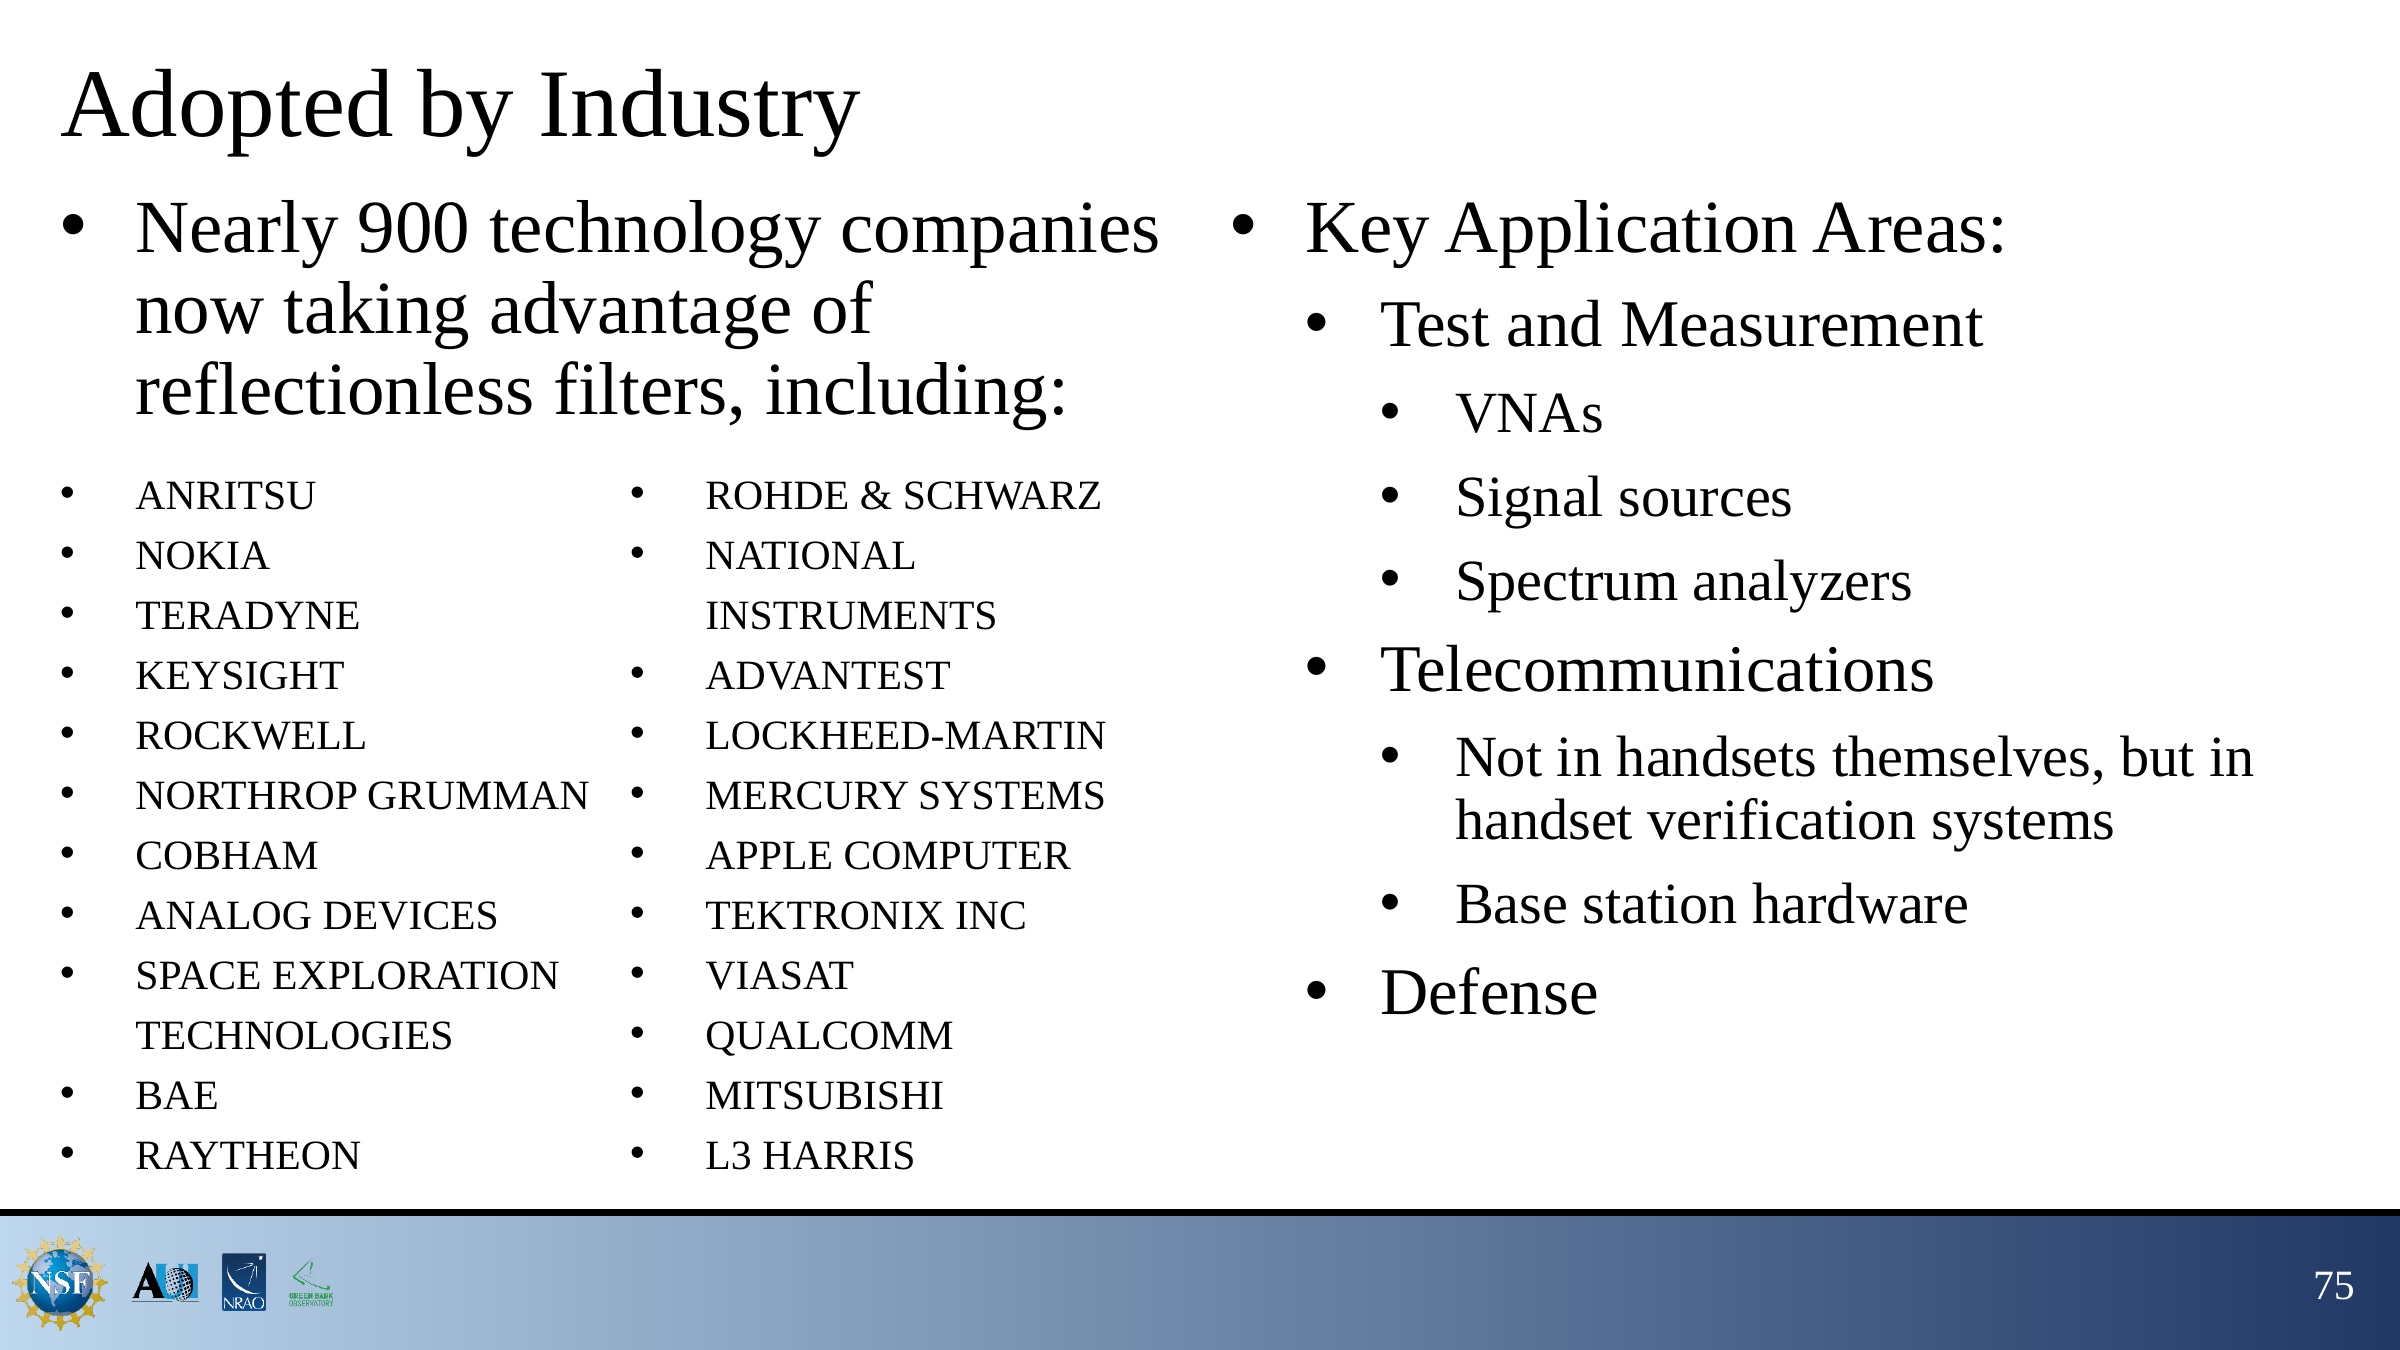

# Adopted by Industry
Nearly 900 technology companies now taking advantage of reflectionless filters, including:
Key Application Areas:
Test and Measurement
VNAs
Signal sources
Spectrum analyzers
Telecommunications
Not in handsets themselves, but in handset verification systems
Base station hardware
Defense
ANRITSU
NOKIA
TERADYNE
KEYSIGHT
ROCKWELL
NORTHROP GRUMMAN
COBHAM
ANALOG DEVICES
SPACE EXPLORATION TECHNOLOGIES
BAE
RAYTHEON
ROHDE & SCHWARZ
NATIONAL INSTRUMENTS
ADVANTEST
LOCKHEED-MARTIN
MERCURY SYSTEMS
APPLE COMPUTER
TEKTRONIX INC
VIASAT
QUALCOMM
MITSUBISHI
L3 HARRIS